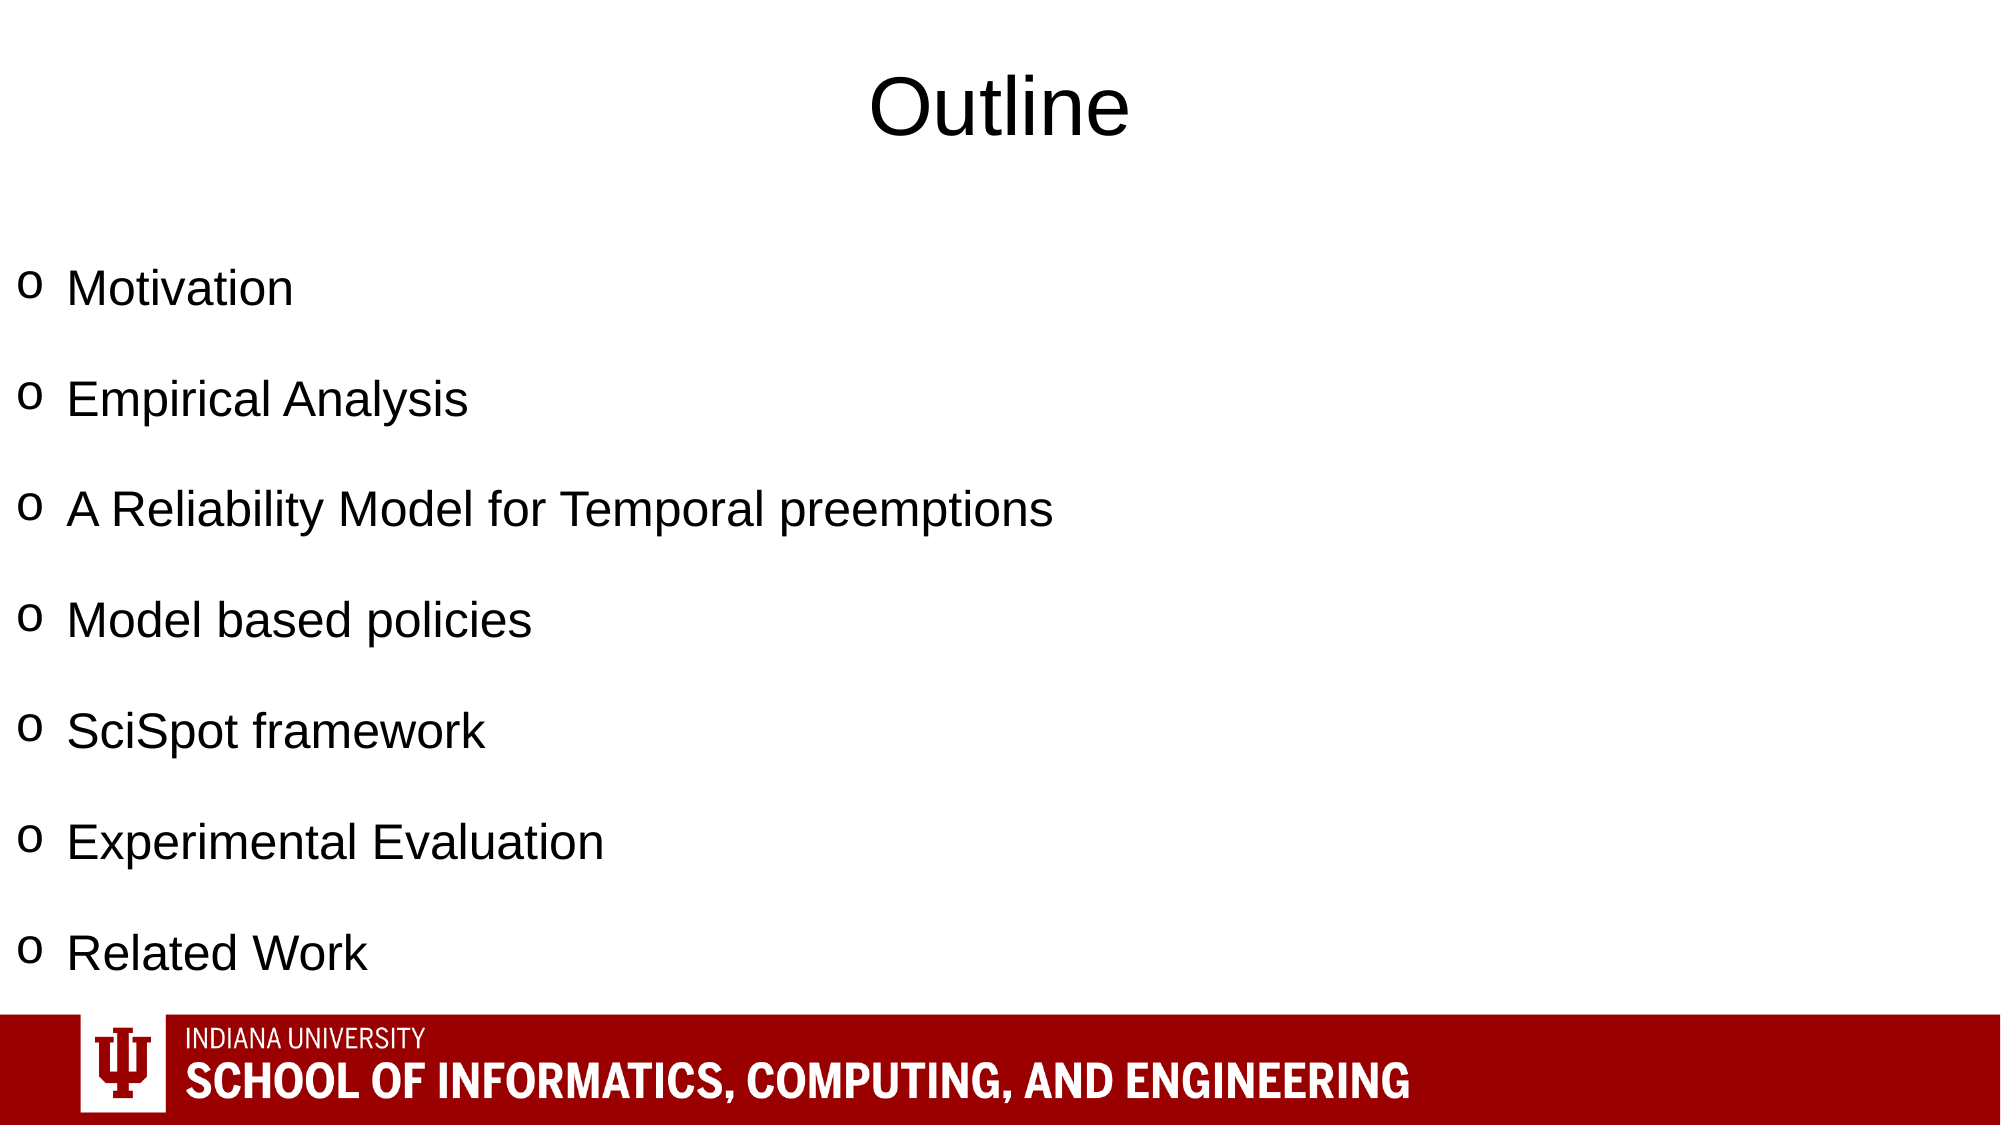

# Outline
 Motivation
 Empirical Analysis
 A Reliability Model for Temporal preemptions
 Model based policies
 SciSpot framework
 Experimental Evaluation
 Related Work